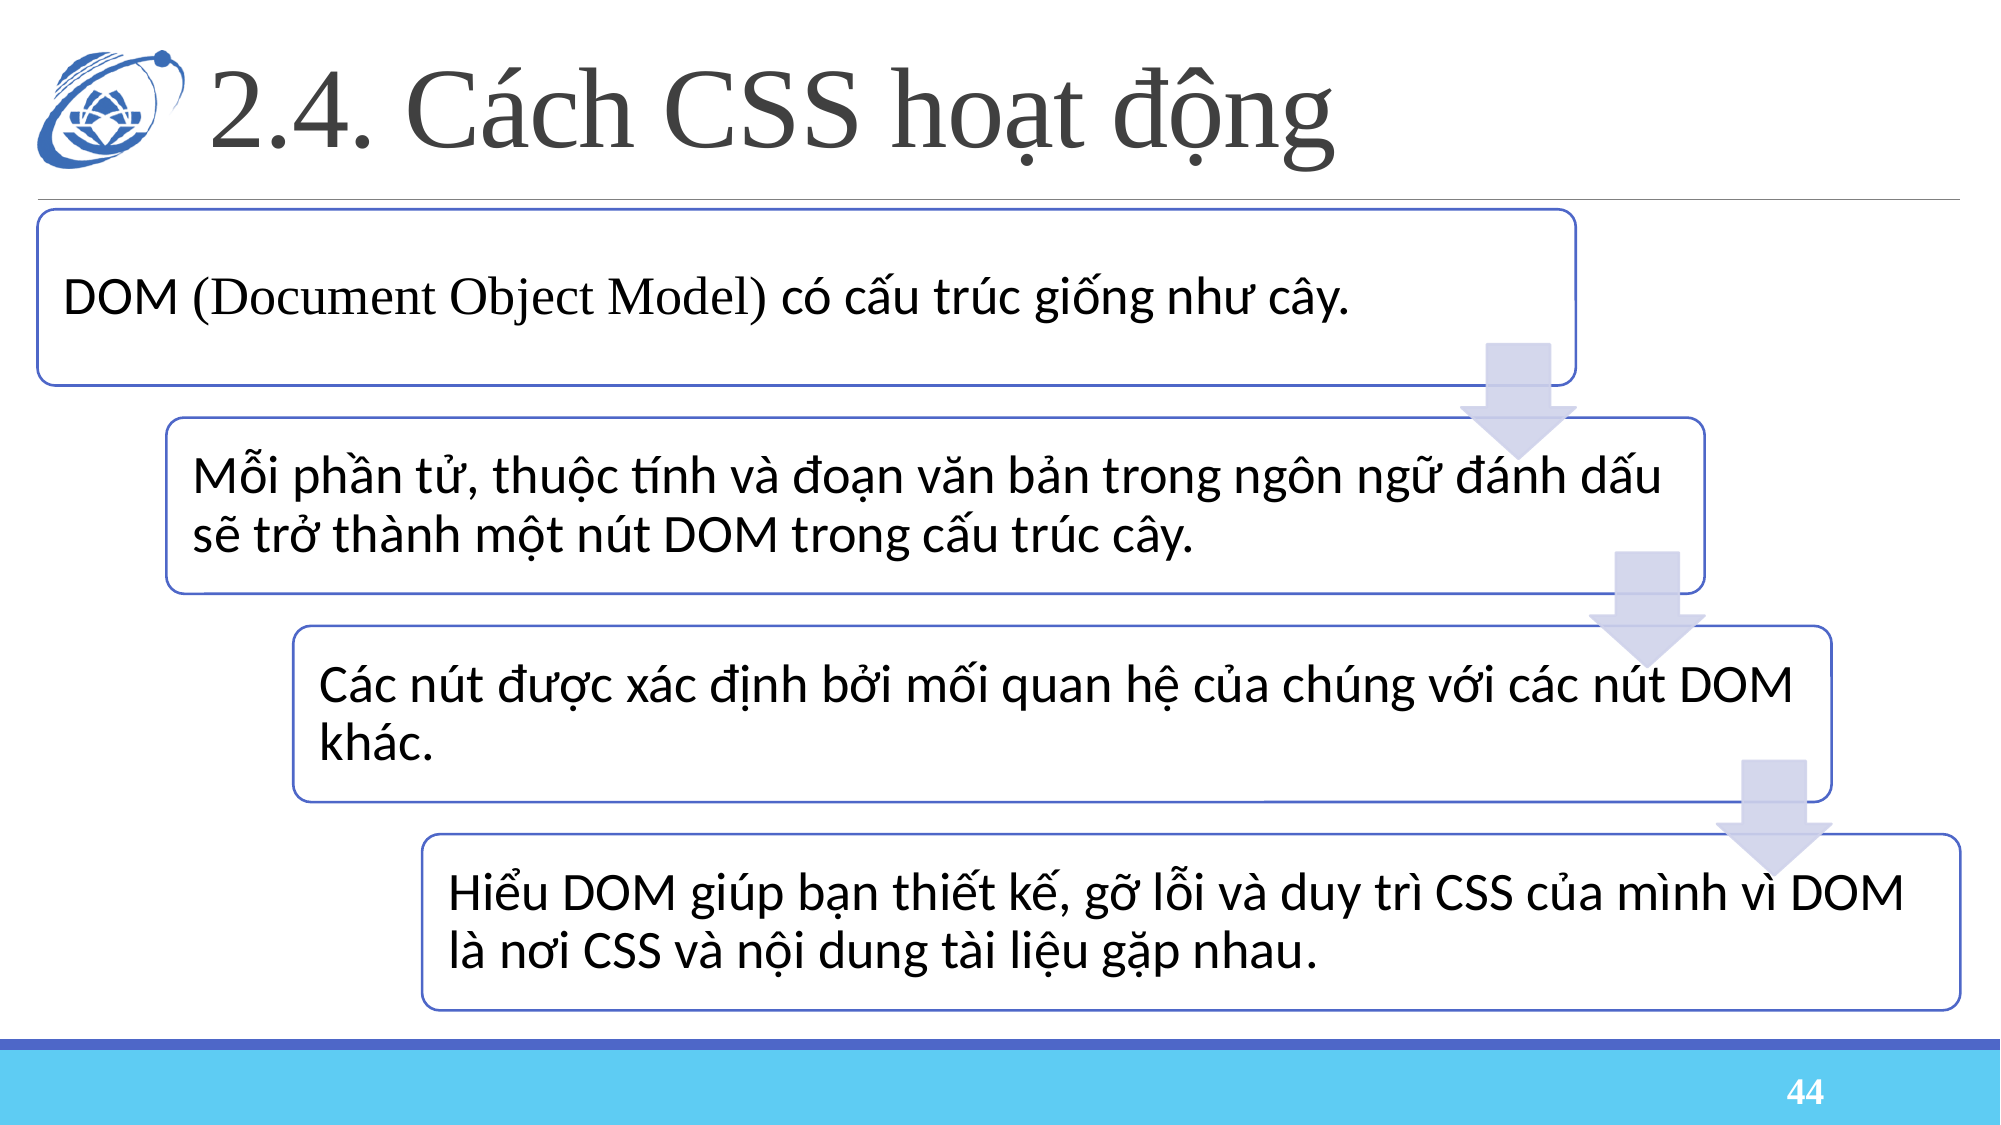

# 2.4. Cách CSS hoạt động
DOM (Document Object Model) có cấu trúc giống như cây.
Mỗi phần tử, thuộc tính và đoạn văn bản trong ngôn ngữ đánh dấu sẽ trở thành một nút DOM trong cấu trúc cây.
Các nút được xác định bởi mối quan hệ của chúng với các nút DOM khác.
Hiểu DOM giúp bạn thiết kế, gỡ lỗi và duy trì CSS của mình vì DOM là nơi CSS và nội dung tài liệu gặp nhau.

44